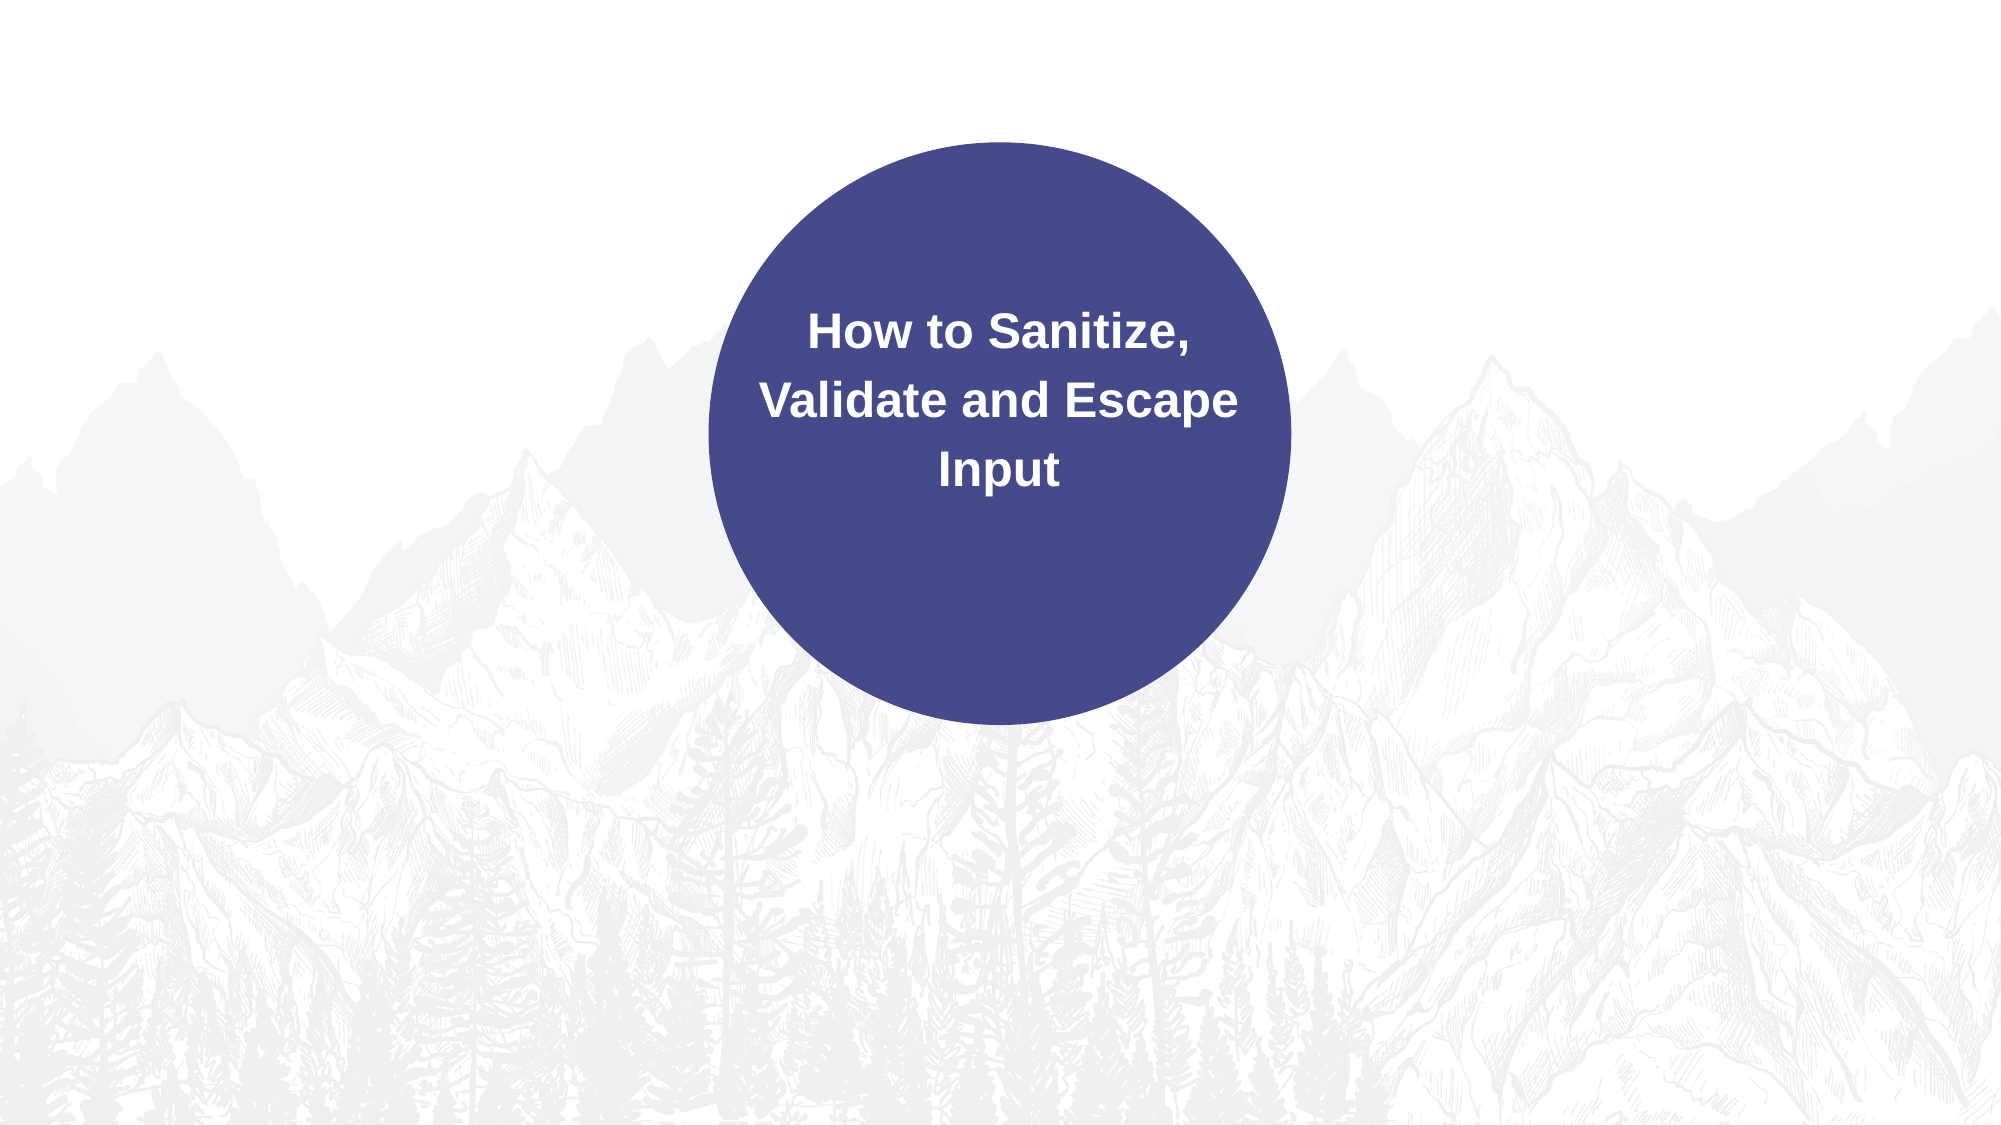

How to Sanitize, Validate and Escape Input